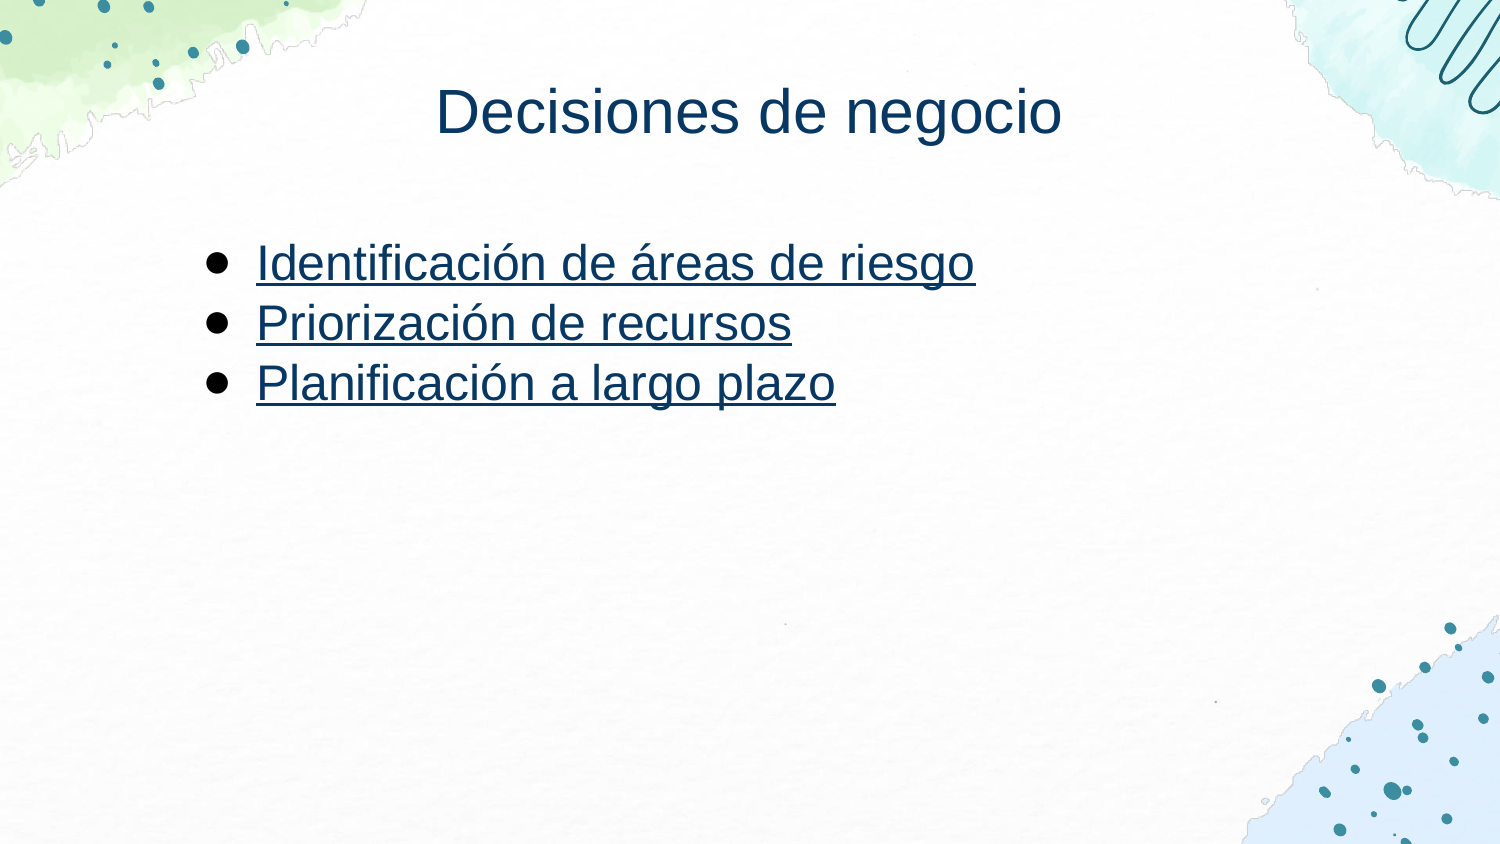

# Decisiones de negocio
Identificación de áreas de riesgo
Priorización de recursos
Planificación a largo plazo